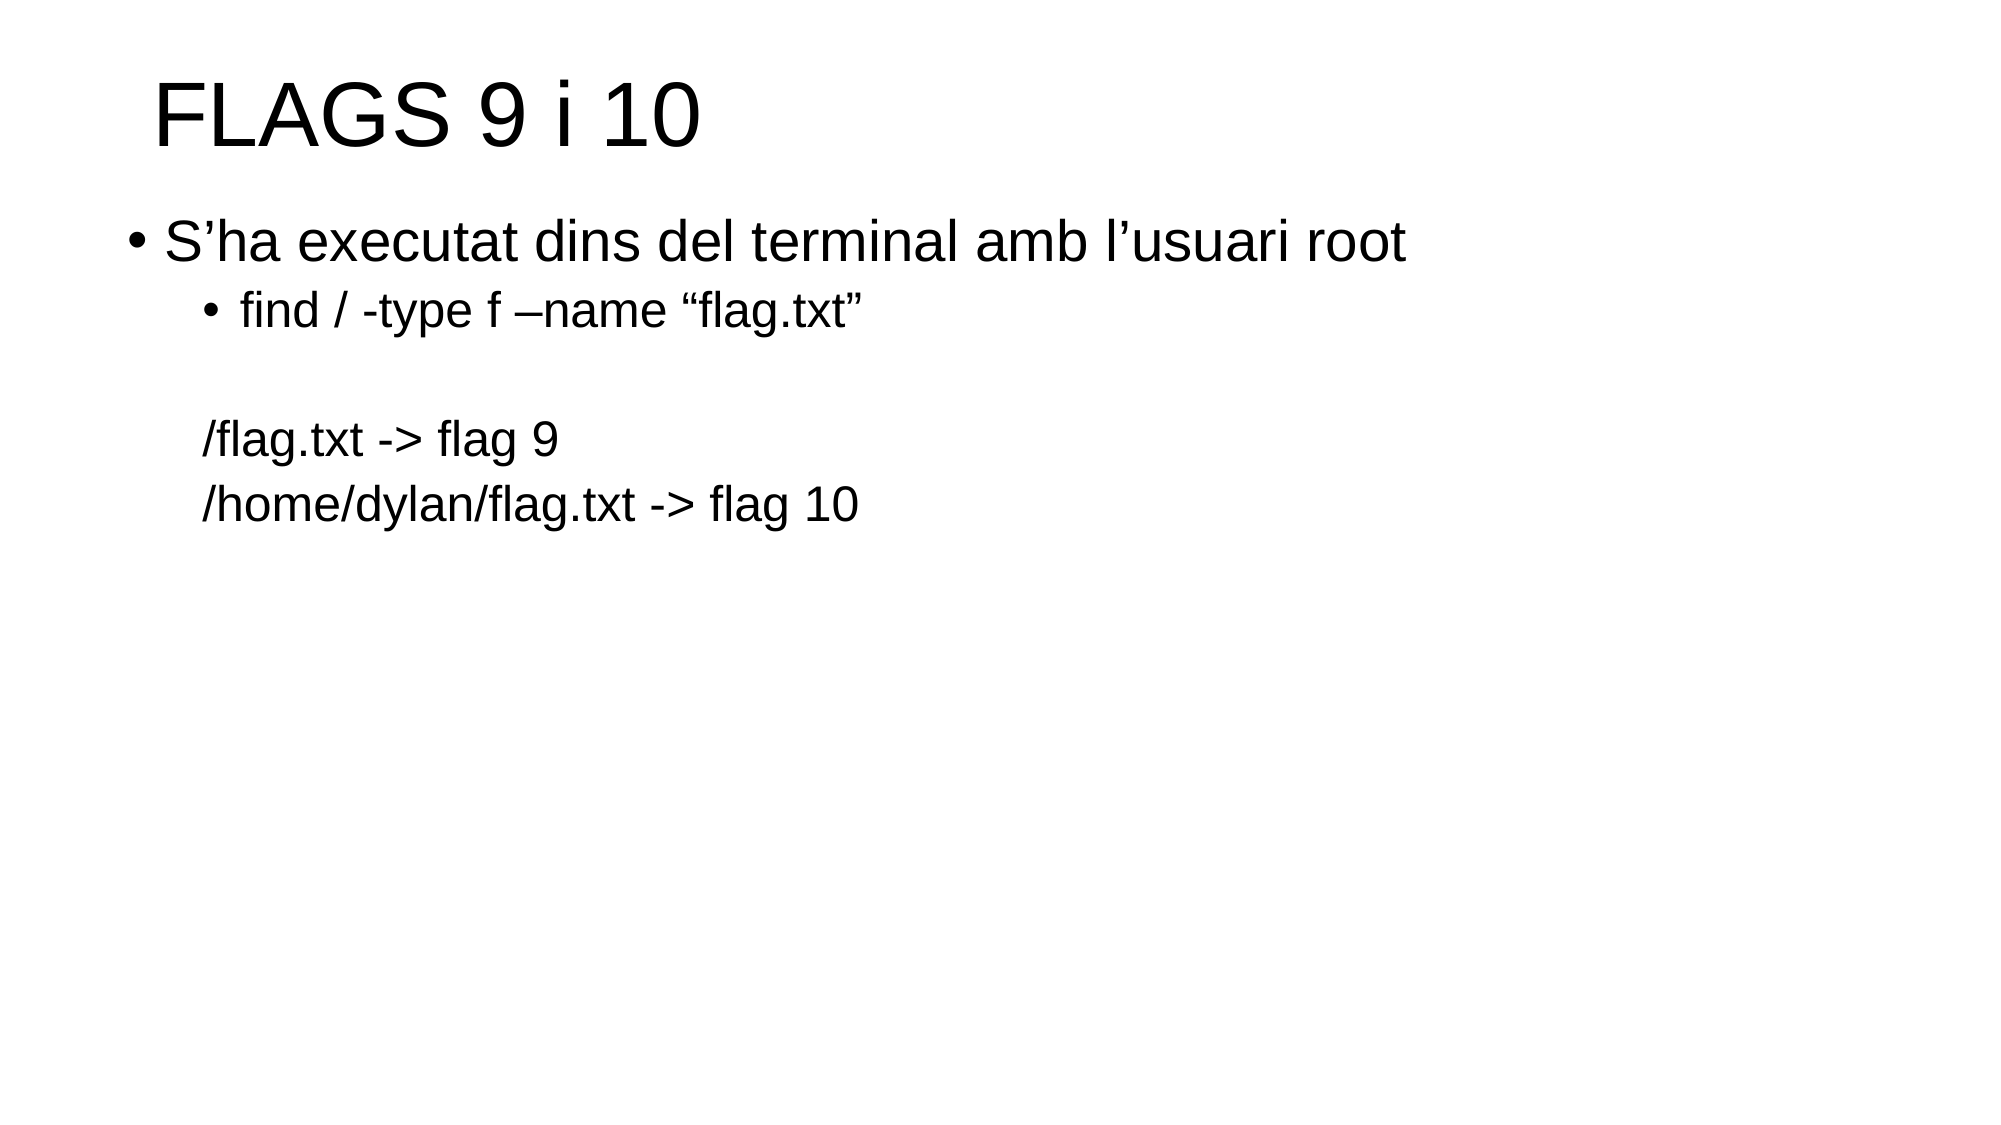

FLAGS 9 i 10
S’ha executat dins del terminal amb l’usuari root
find / -type f –name “flag.txt”

/flag.txt -> flag 9
/home/dylan/flag.txt -> flag 10